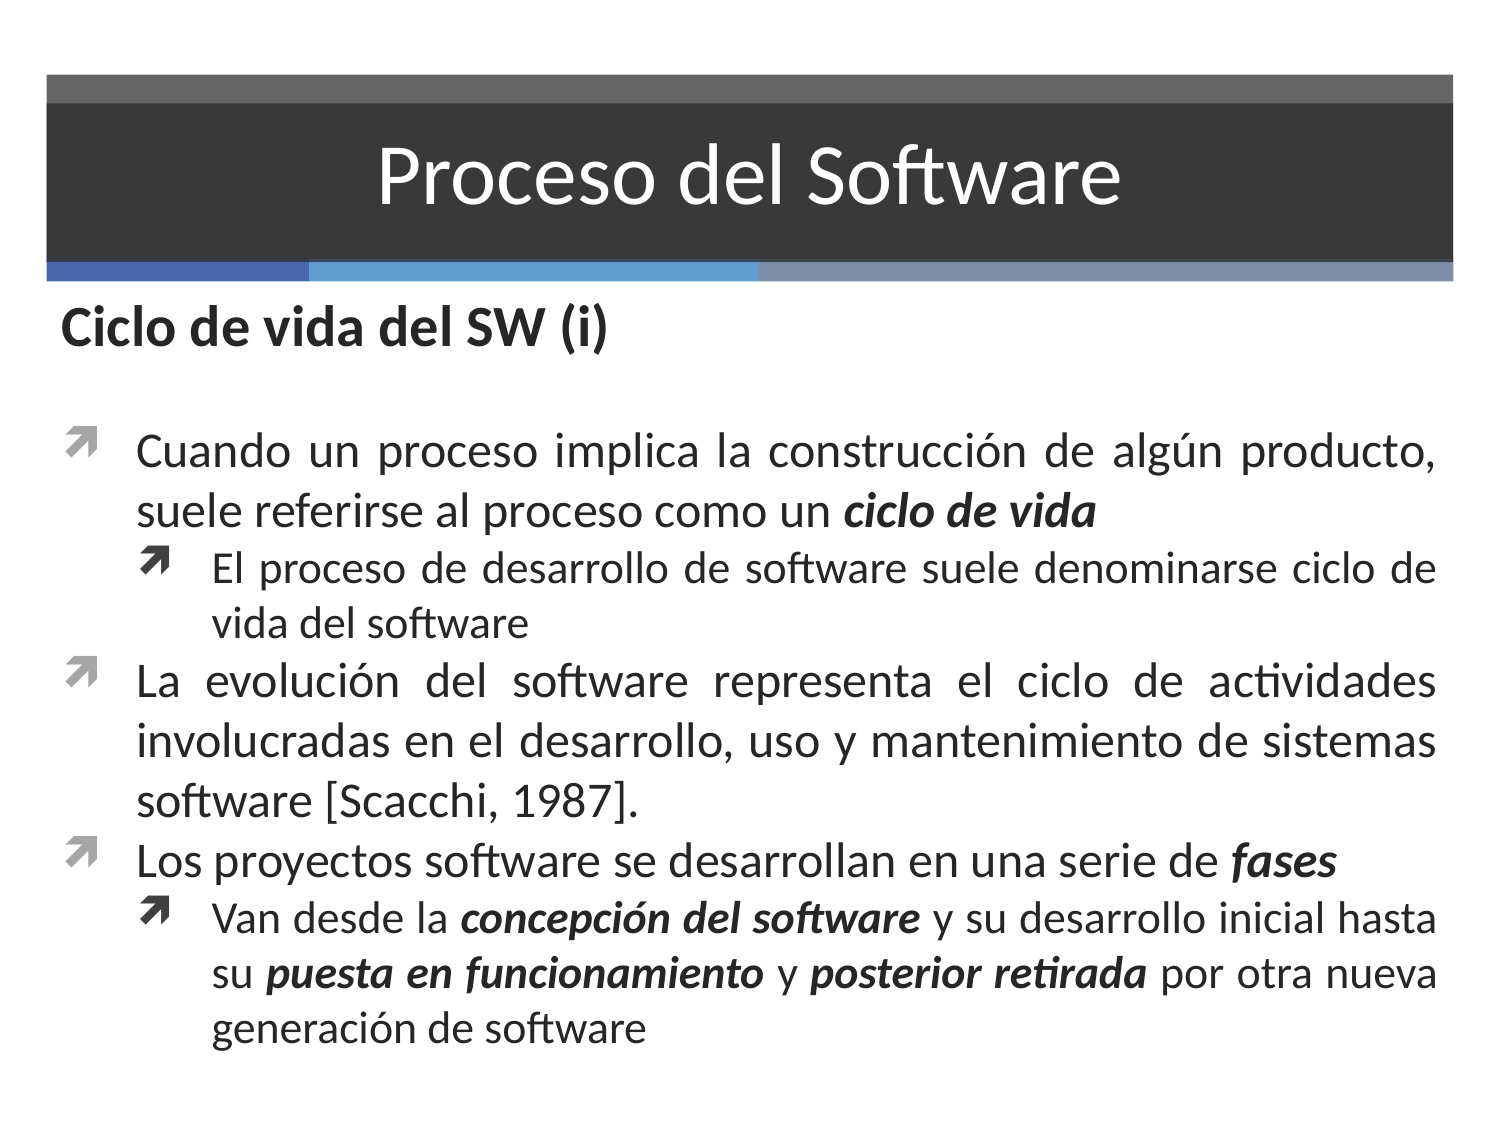

# Proceso del Software
Ciclo de vida del SW (i)

Cuando un proceso implica la construcción de algún producto, suele referirse al proceso como un ciclo de vida
El proceso de desarrollo de software suele denominarse ciclo de vida del software
La evolución del software representa el ciclo de actividades involucradas en el desarrollo, uso y mantenimiento de sistemas software [Scacchi, 1987].
Los proyectos software se desarrollan en una serie de fases
Van desde la concepción del software y su desarrollo inicial hasta su puesta en funcionamiento y posterior retirada por otra nueva generación de software